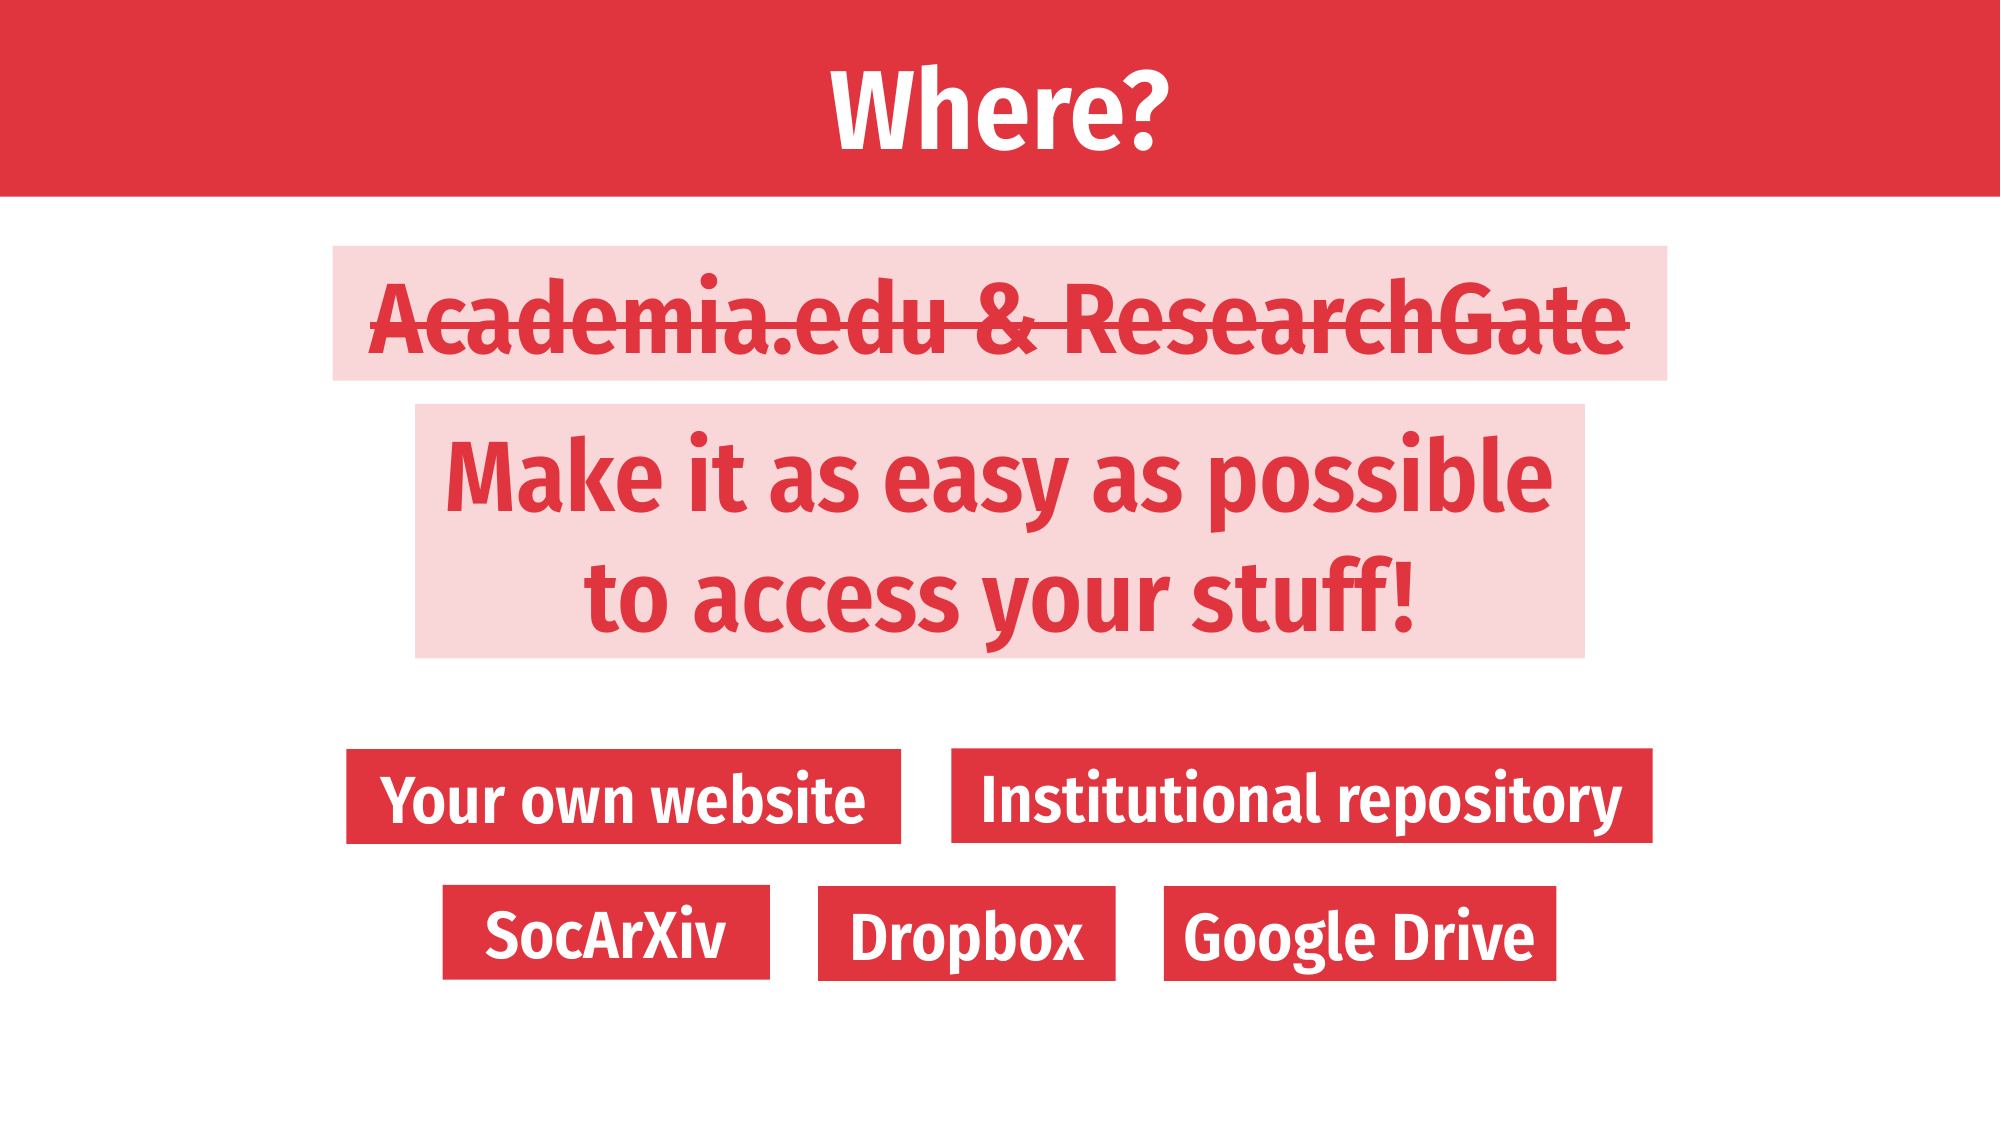

# Where?
Academia.edu & ResearchGate
Make it as easy as possible to access your stuff!
Institutional repository
Your own website
SocArXiv
Dropbox
Google Drive